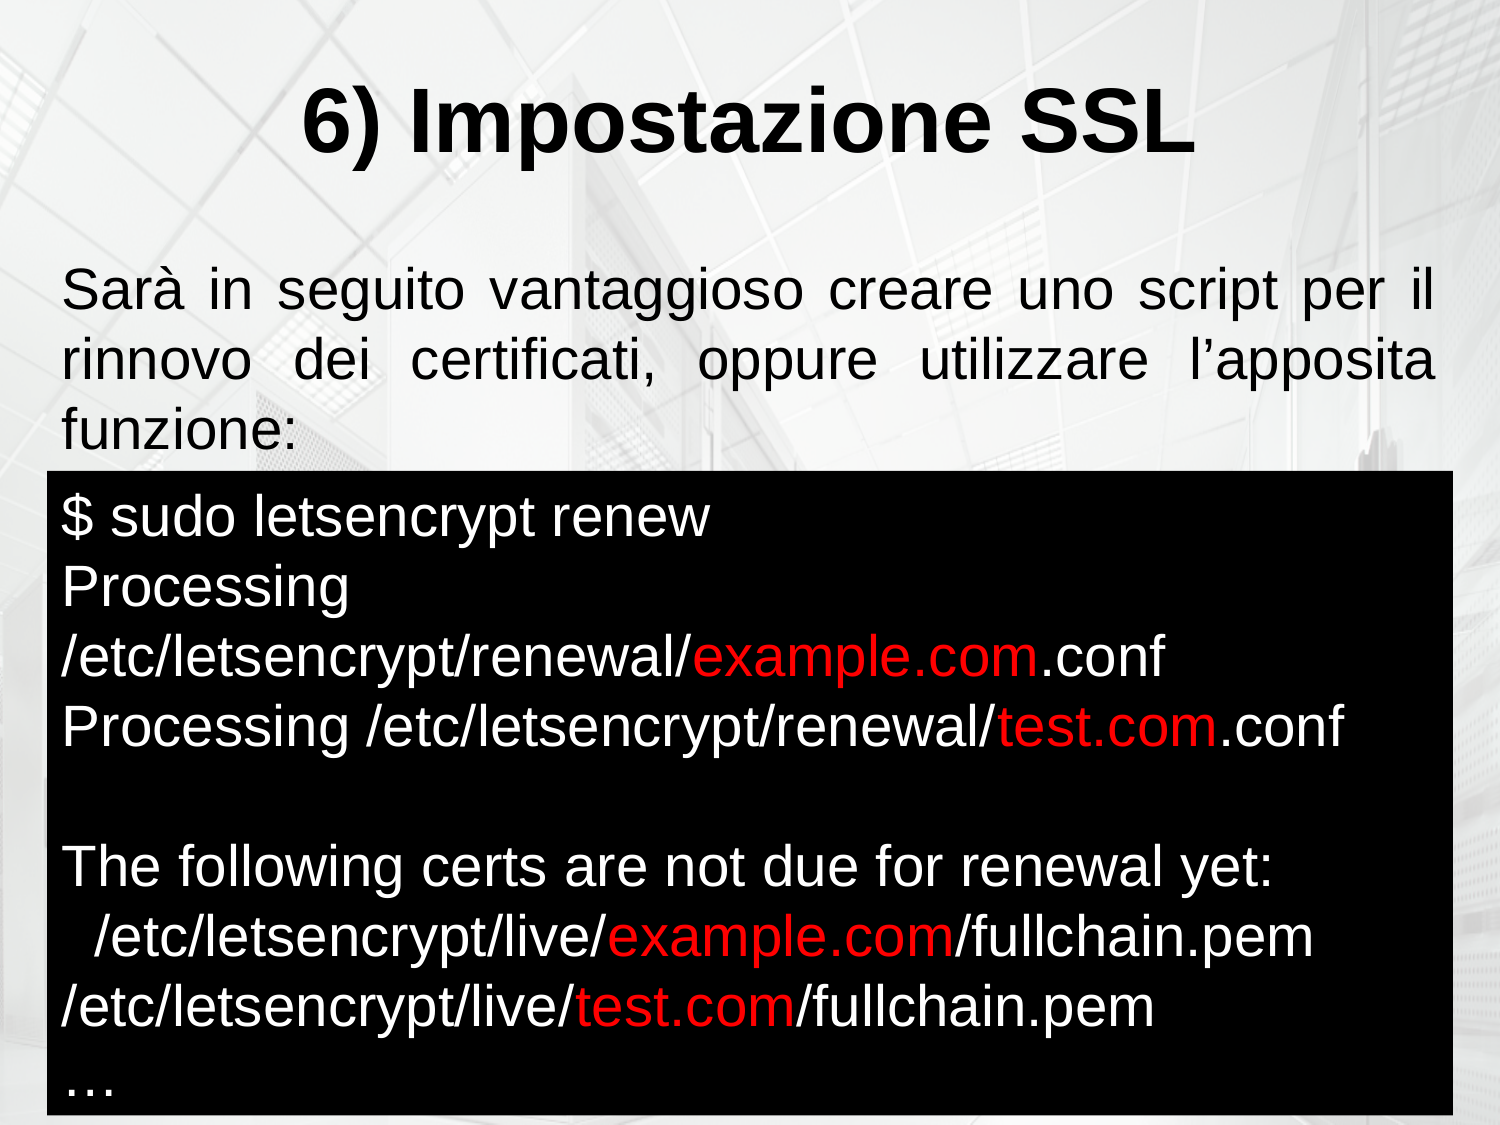

6) Impostazione SSL
Sarà in seguito vantaggioso creare uno script per il rinnovo dei certificati, oppure utilizzare l’apposita funzione:
$ sudo letsencrypt renew
Processing /etc/letsencrypt/renewal/example.com.conf
Processing /etc/letsencrypt/renewal/test.com.conf

The following certs are not due for renewal yet:
  /etc/letsencrypt/live/example.com/fullchain.pem
/etc/letsencrypt/live/test.com/fullchain.pem
…